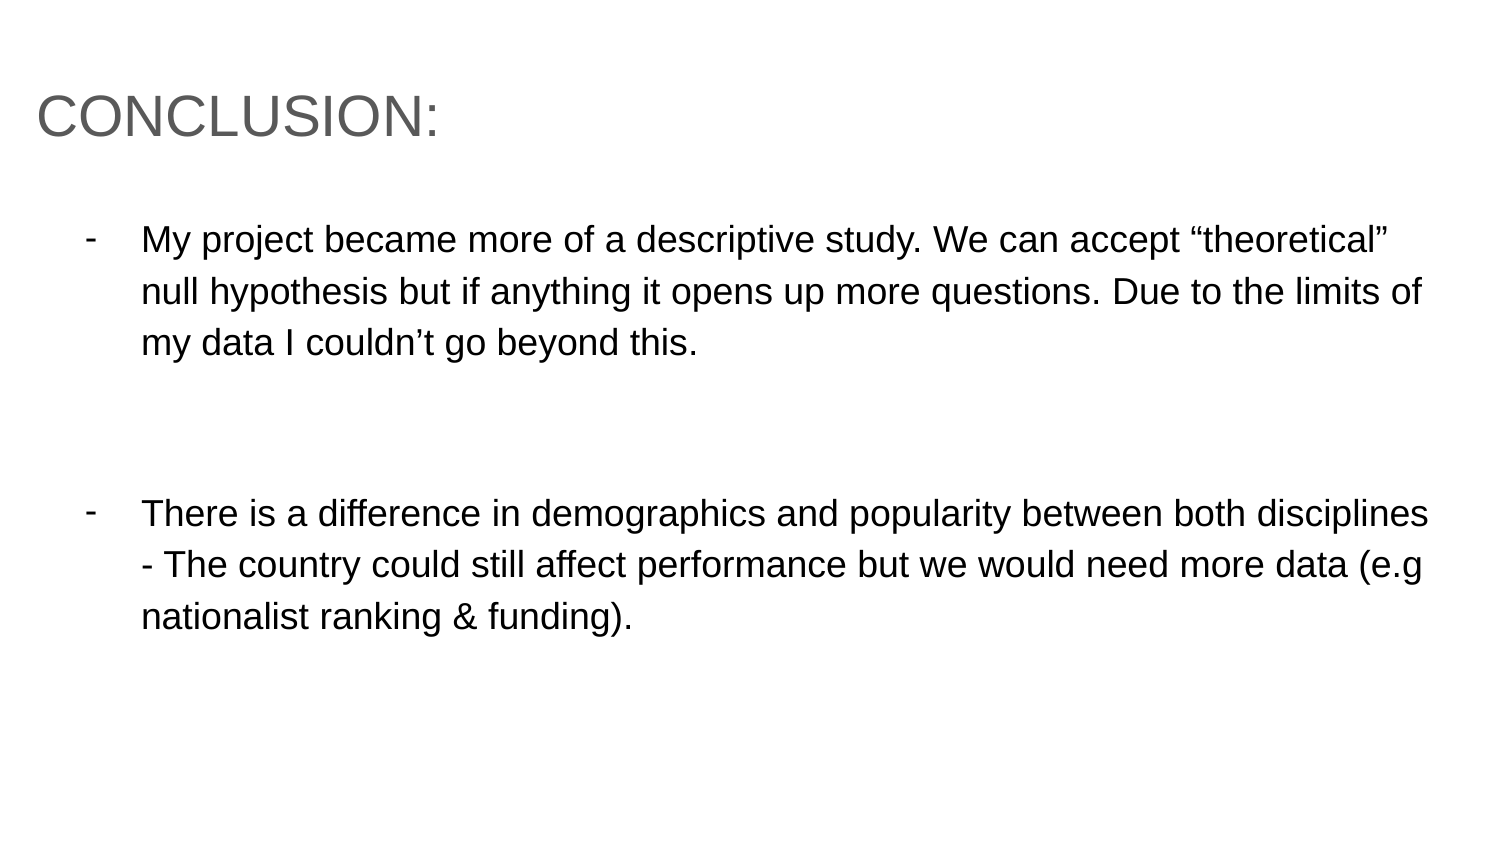

CONCLUSION:
My project became more of a descriptive study. We can accept “theoretical” null hypothesis but if anything it opens up more questions. Due to the limits of my data I couldn’t go beyond this.

There is a difference in demographics and popularity between both disciplines - The country could still affect performance but we would need more data (e.g nationalist ranking & funding).